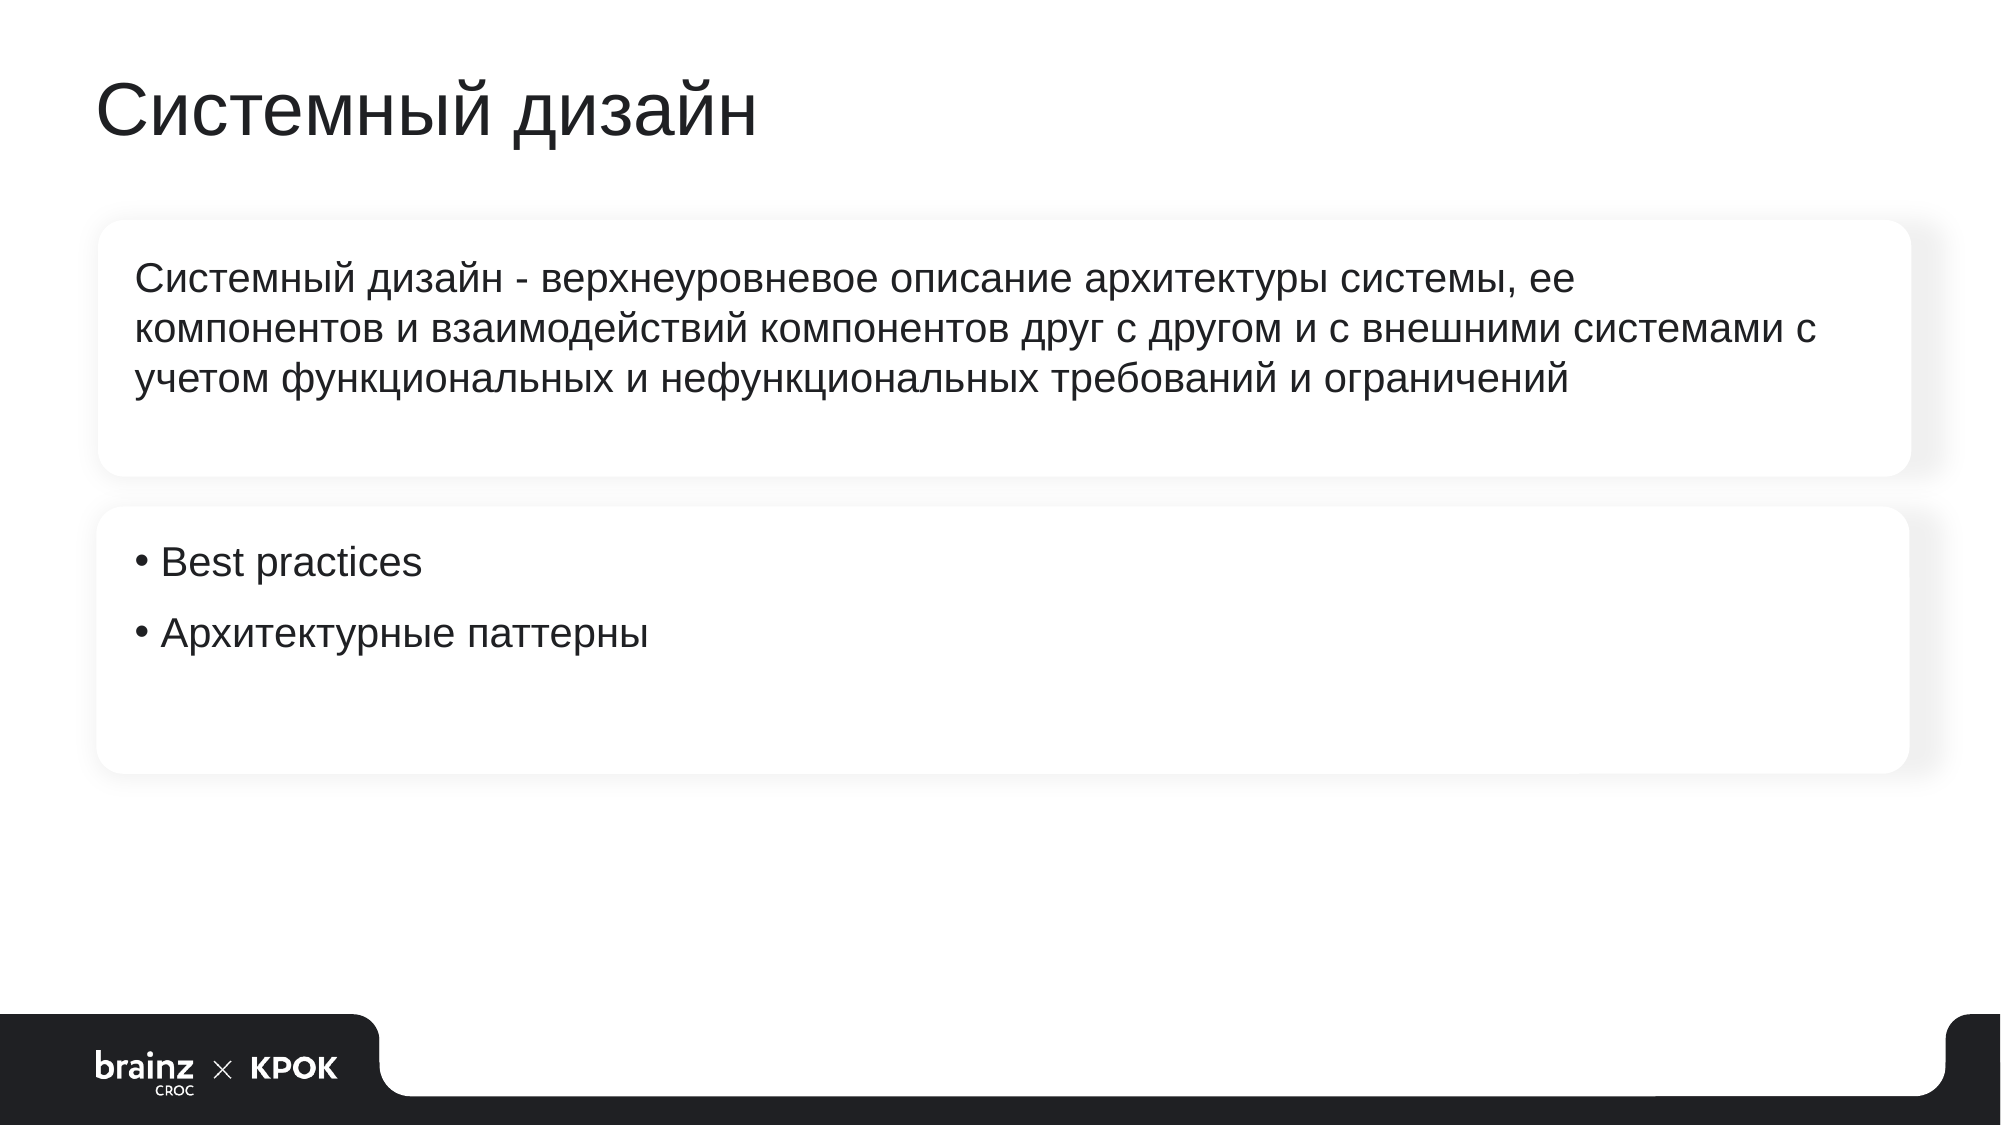

# Системный дизайн

Системный дизайн - верхнеуровневое описание архитектуры системы, ее компонентов и взаимодействий компонентов друг с другом и с внешними системами с учетом функциональных и нефункциональных требований и ограничений

 Best practices
 Архитектурные паттерны